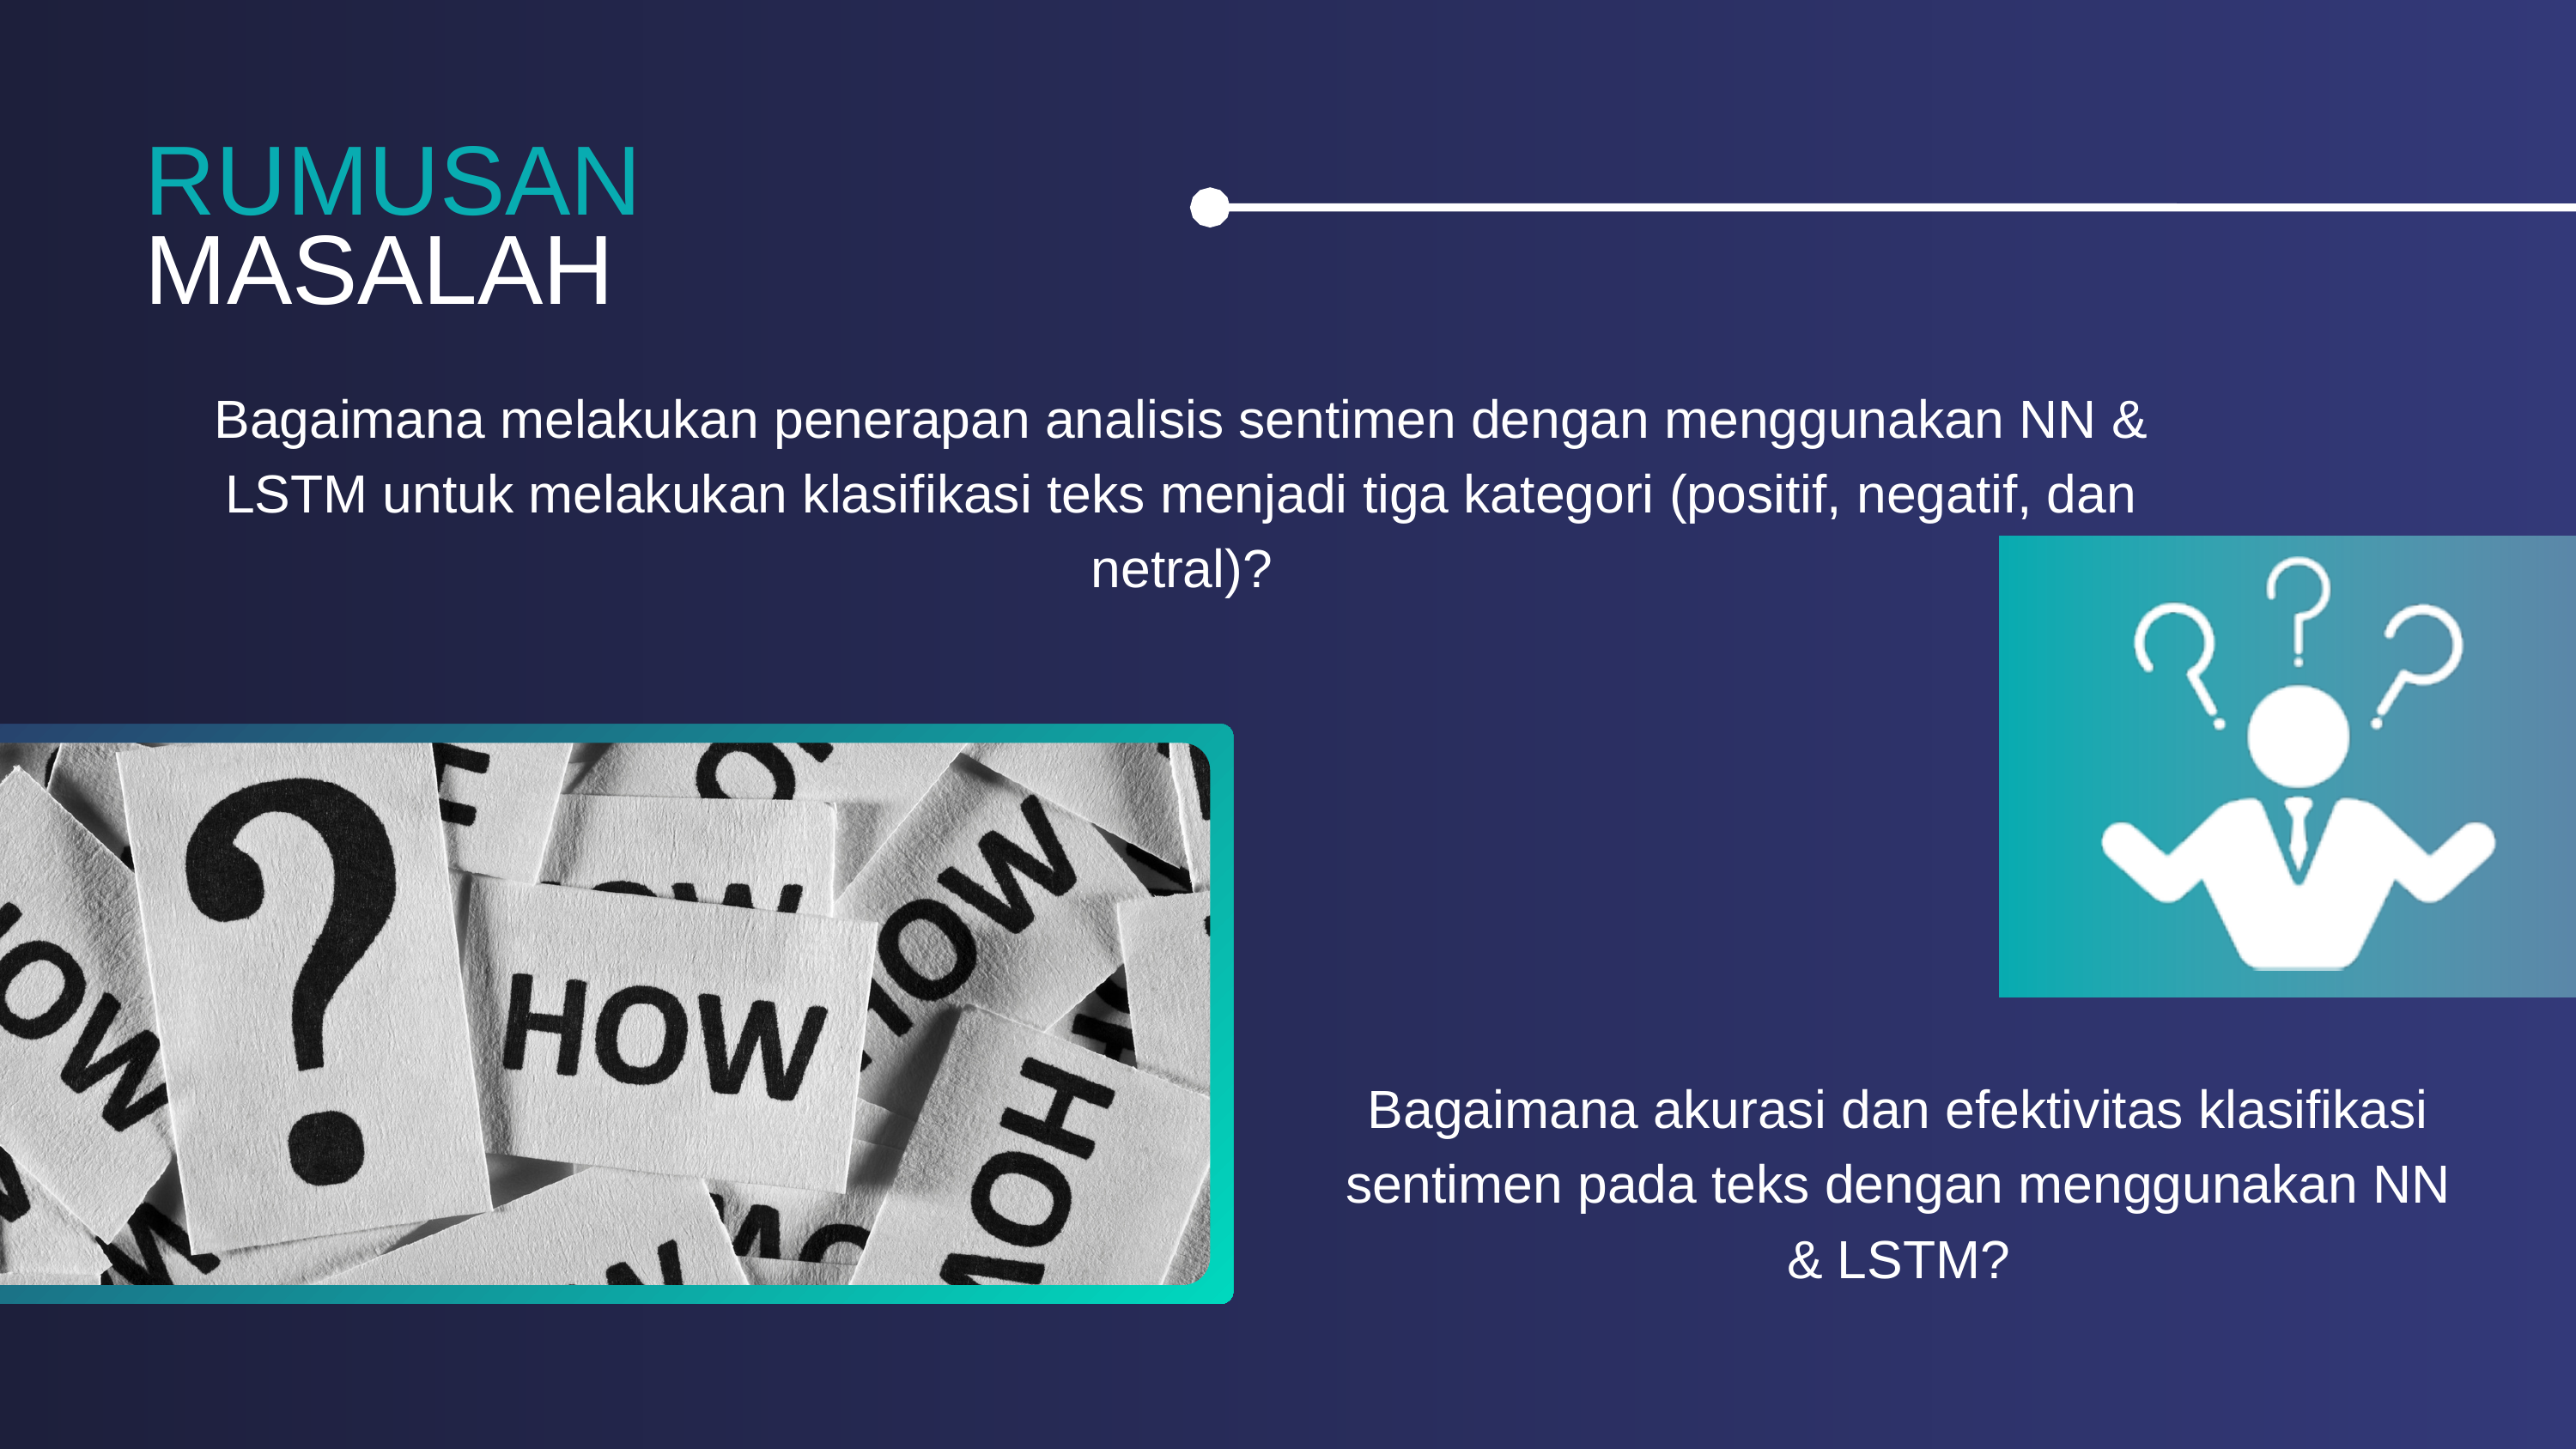

RUMUSAN
MASALAH

Bagaimana melakukan penerapan analisis sentimen dengan menggunakan NN & LSTM untuk melakukan klasifikasi teks menjadi tiga kategori (positif, negatif, dan netral)?

Bagaimana akurasi dan efektivitas klasifikasi sentimen pada teks dengan menggunakan NN & LSTM?